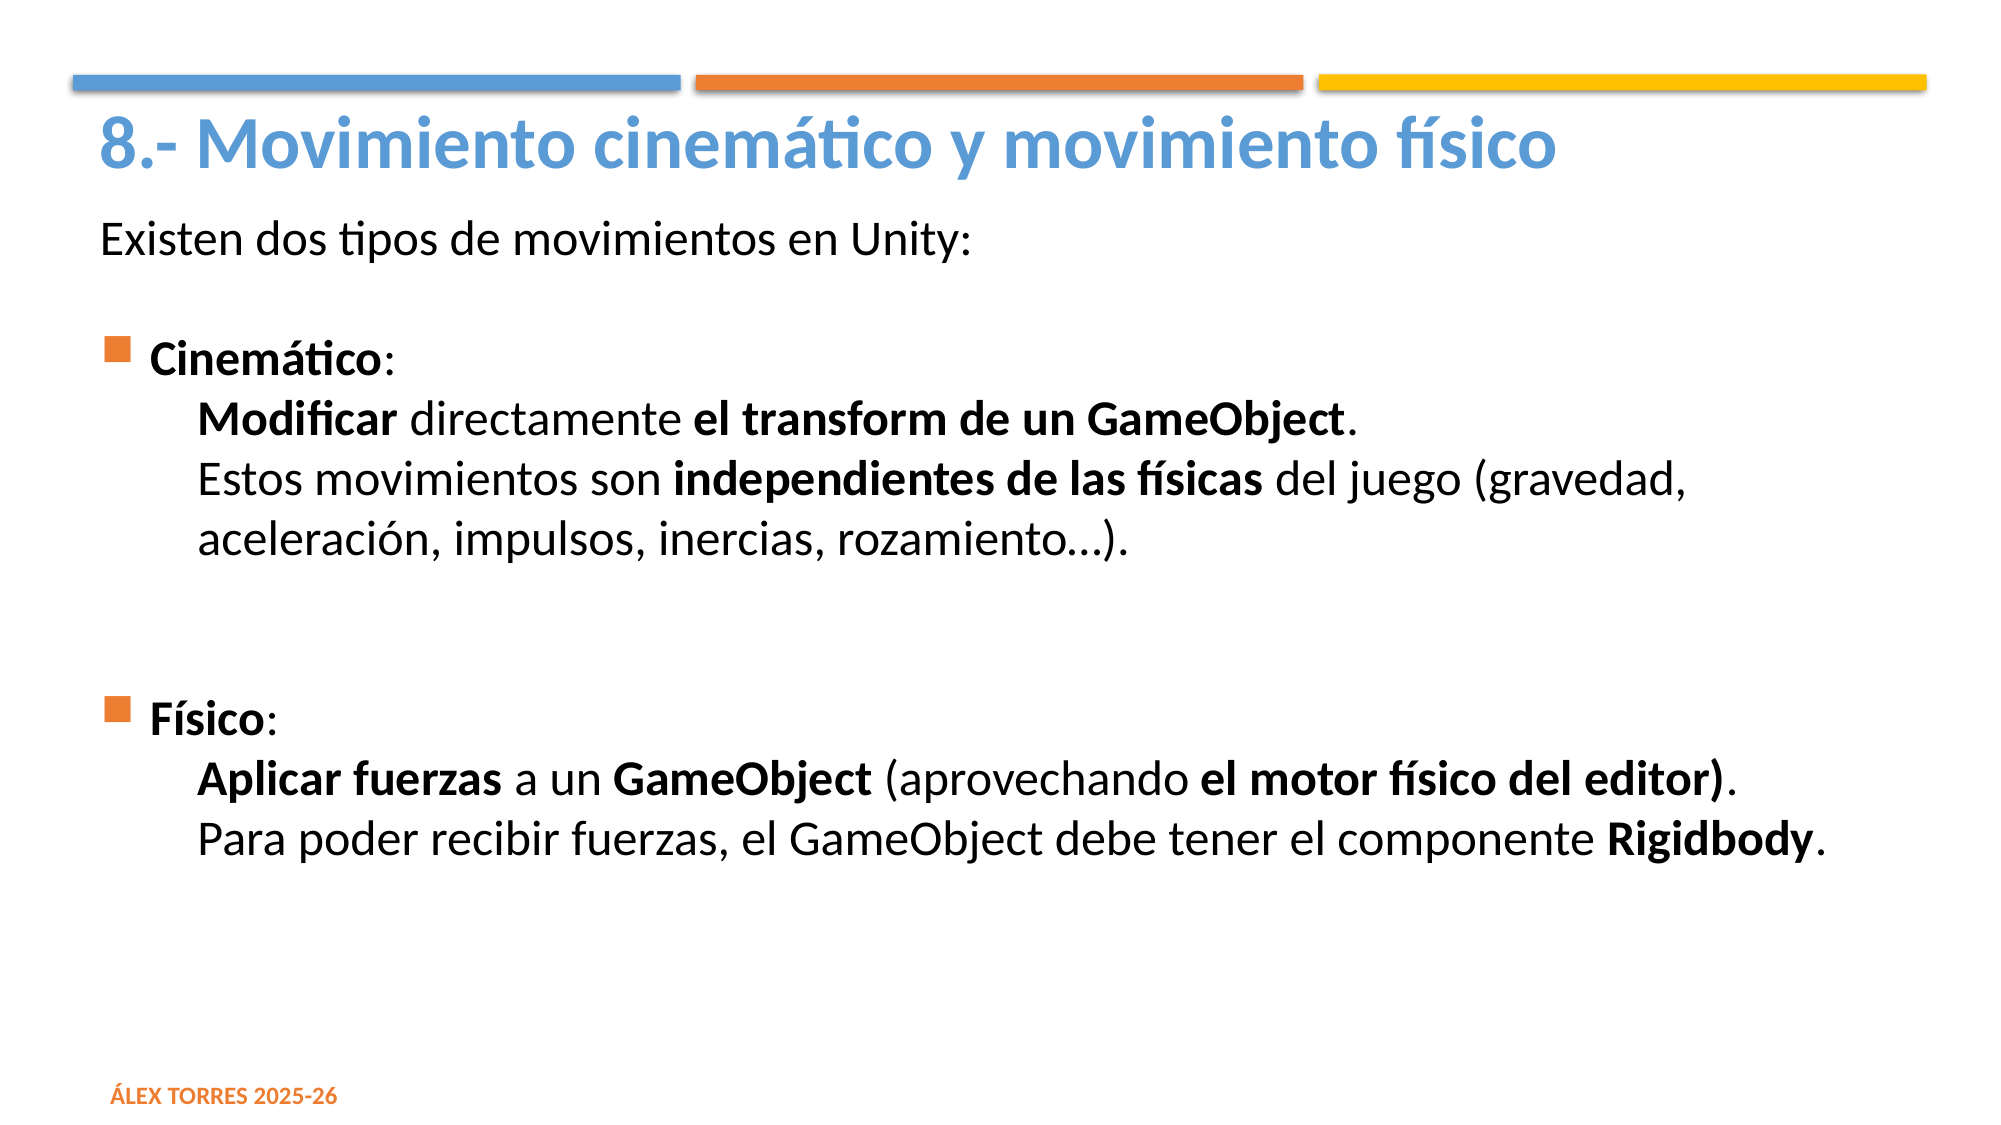

8.- Movimiento cinemático y movimiento físico
Existen dos tipos de movimientos en Unity:

Cinemático:
Modificar directamente el transform de un GameObject.
Estos movimientos son independientes de las físicas del juego (gravedad, aceleración, impulsos, inercias, rozamiento…).

Físico:
Aplicar fuerzas a un GameObject (aprovechando el motor físico del editor).
Para poder recibir fuerzas, el GameObject debe tener el componente Rigidbody.